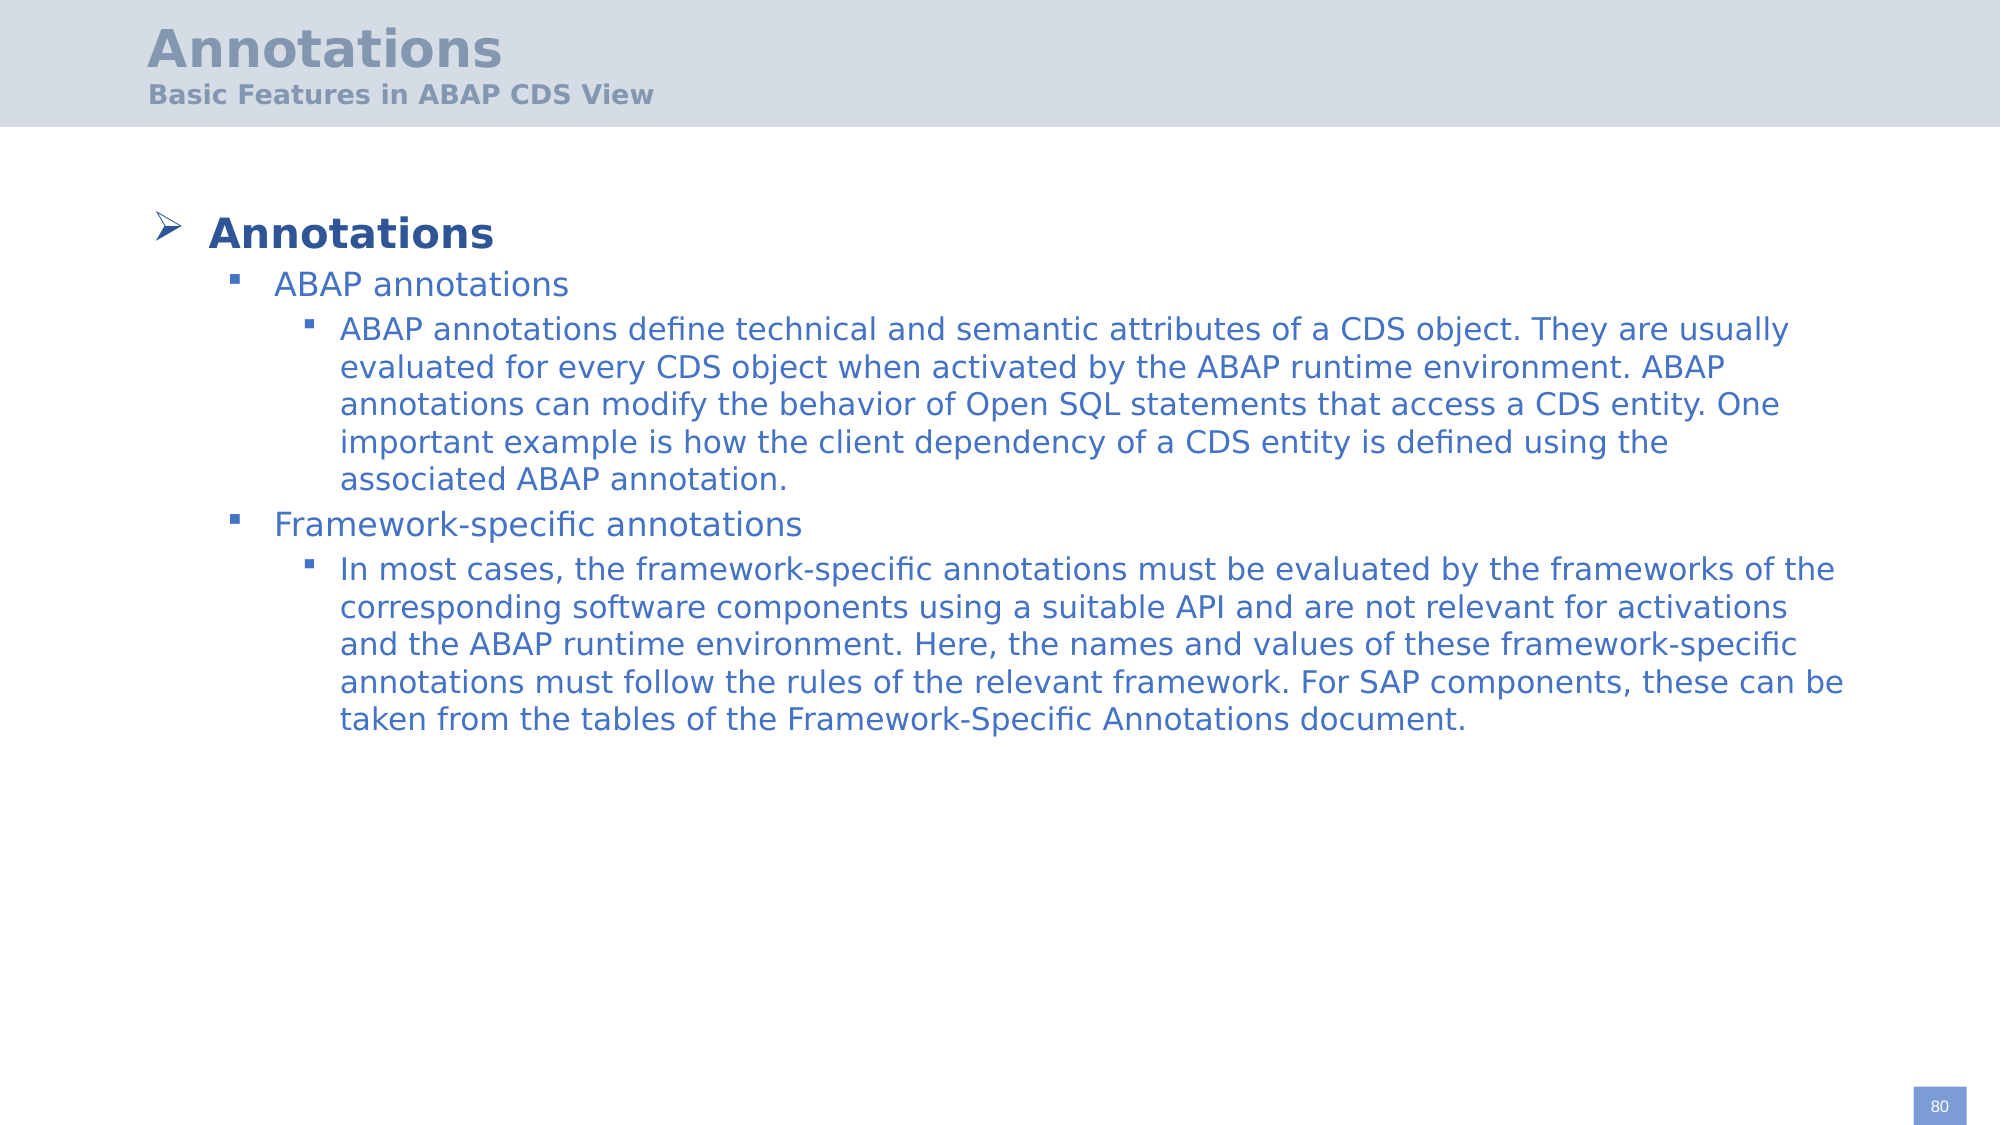

# Annotations Basic Features in ABAP CDS View
Annotations
ABAP annotations
ABAP annotations define technical and semantic attributes of a CDS object. They are usually evaluated for every CDS object when activated by the ABAP runtime environment. ABAP annotations can modify the behavior of Open SQL statements that access a CDS entity. One important example is how the client dependency of a CDS entity is defined using the associated ABAP annotation.
Framework-specific annotations
In most cases, the framework-specific annotations must be evaluated by the frameworks of the corresponding software components using a suitable API and are not relevant for activations and the ABAP runtime environment. Here, the names and values of these framework-specific annotations must follow the rules of the relevant framework. For SAP components, these can be taken from the tables of the Framework-Specific Annotations document.